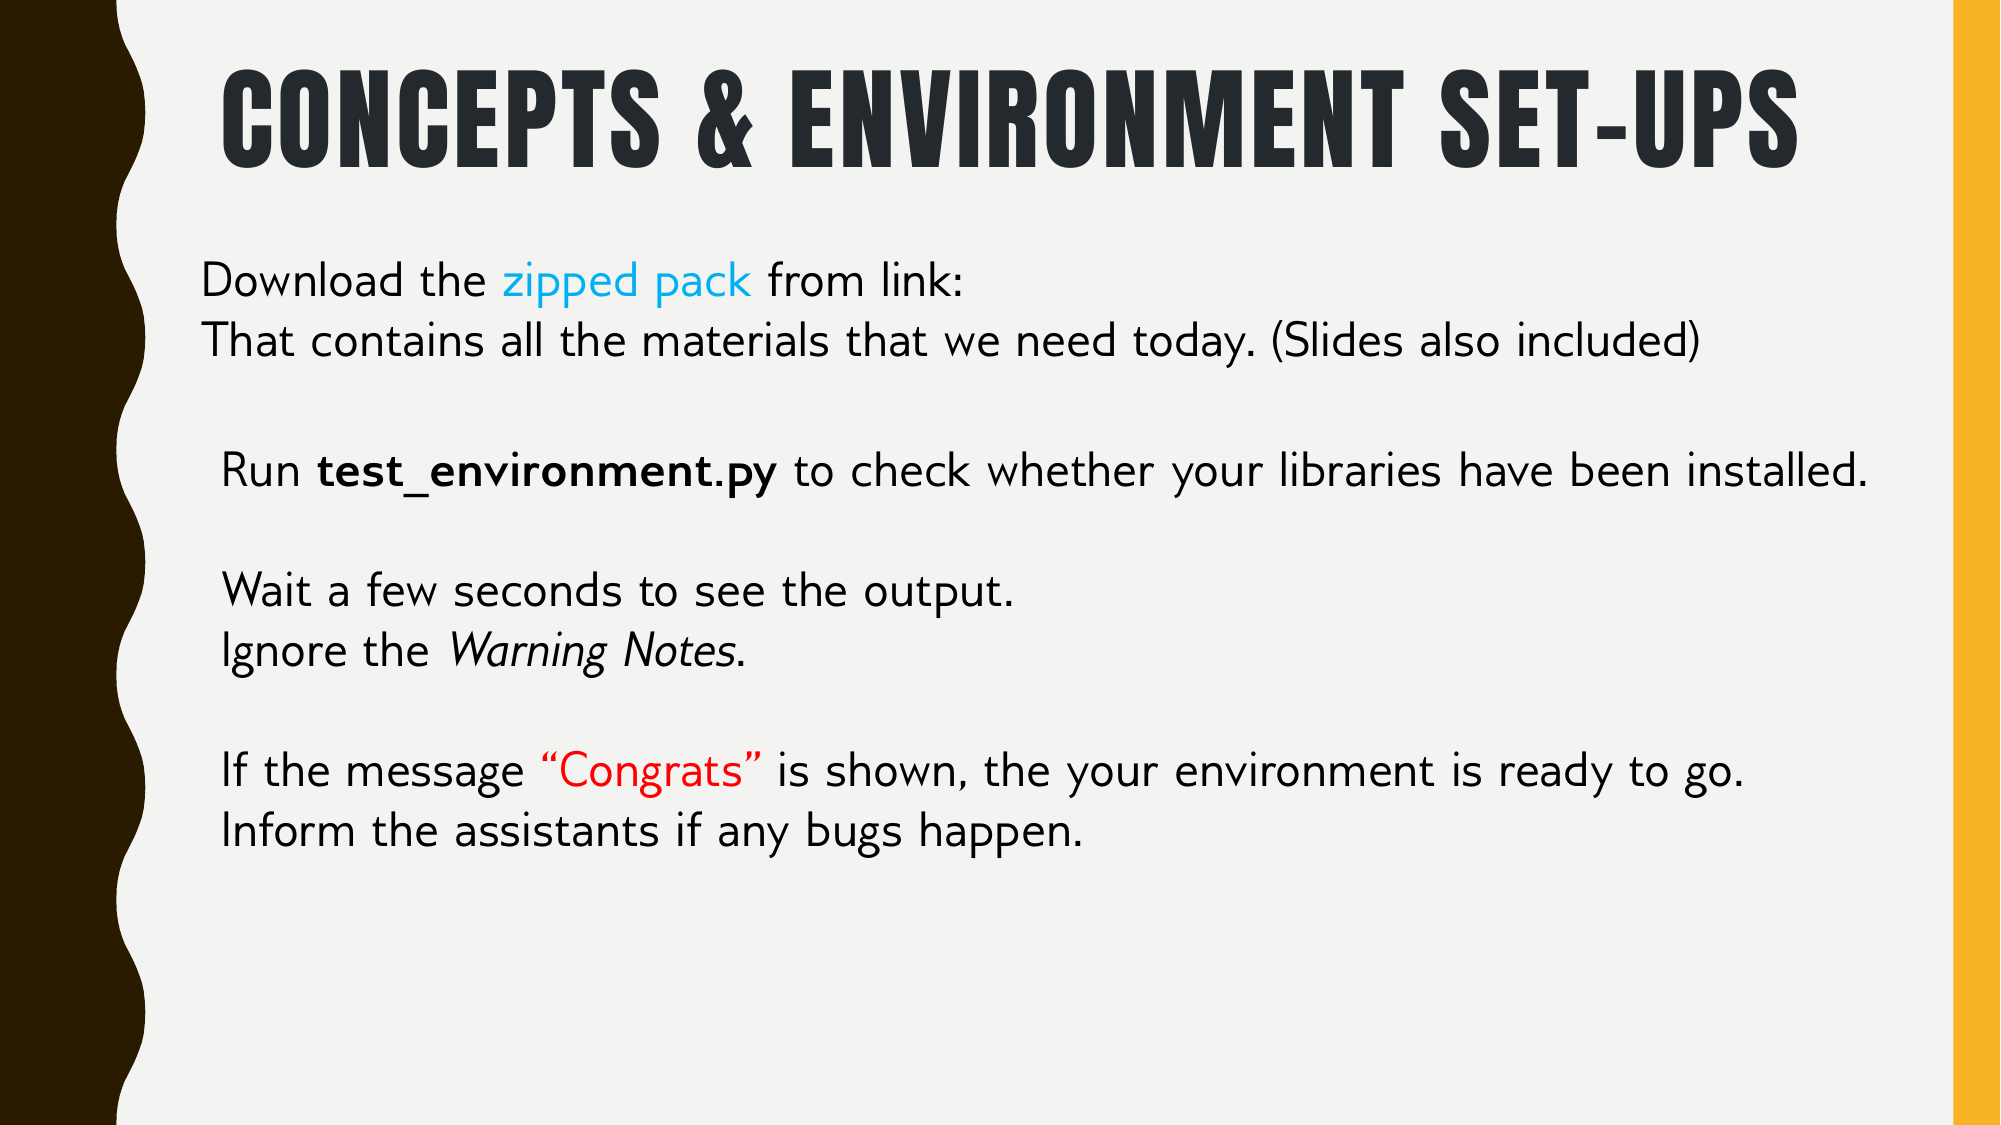

# Concepts & Environment Set-ups
Download the zipped pack from link:
That contains all the materials that we need today. (Slides also included)
Run test_environment.py to check whether your libraries have been installed.

Wait a few seconds to see the output.
Ignore the Warning Notes.

If the message “Congrats” is shown, the your environment is ready to go.
Inform the assistants if any bugs happen.